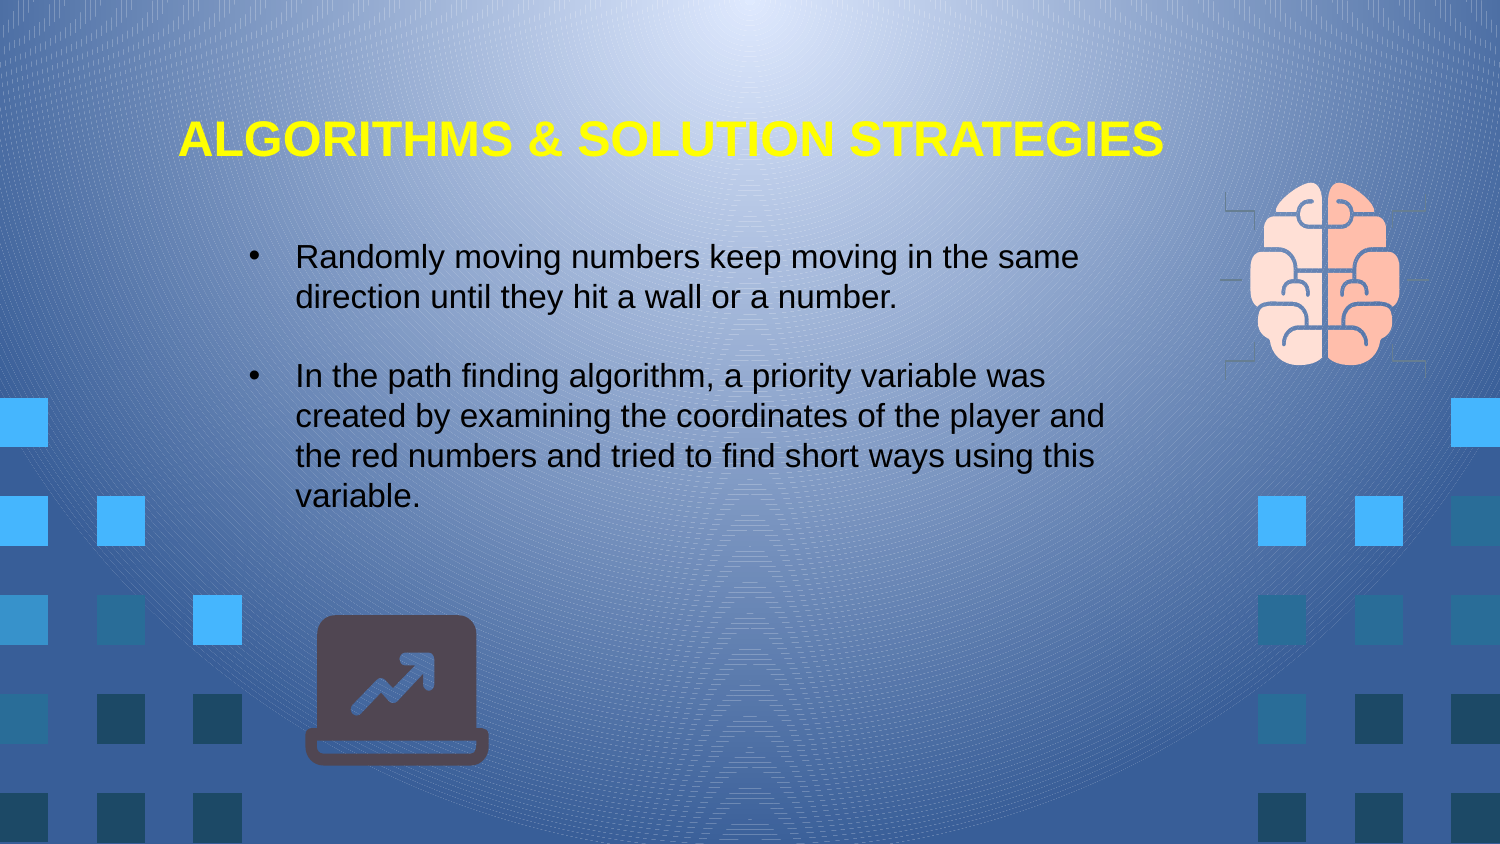

# ALGORITHMS & SOLUTION STRATEGIES

Randomly moving numbers keep moving in the same direction until they hit a wall or a number.

In the path finding algorithm, a priority variable was created by examining the coordinates of the player and the red numbers and tried to find short ways using this variable.